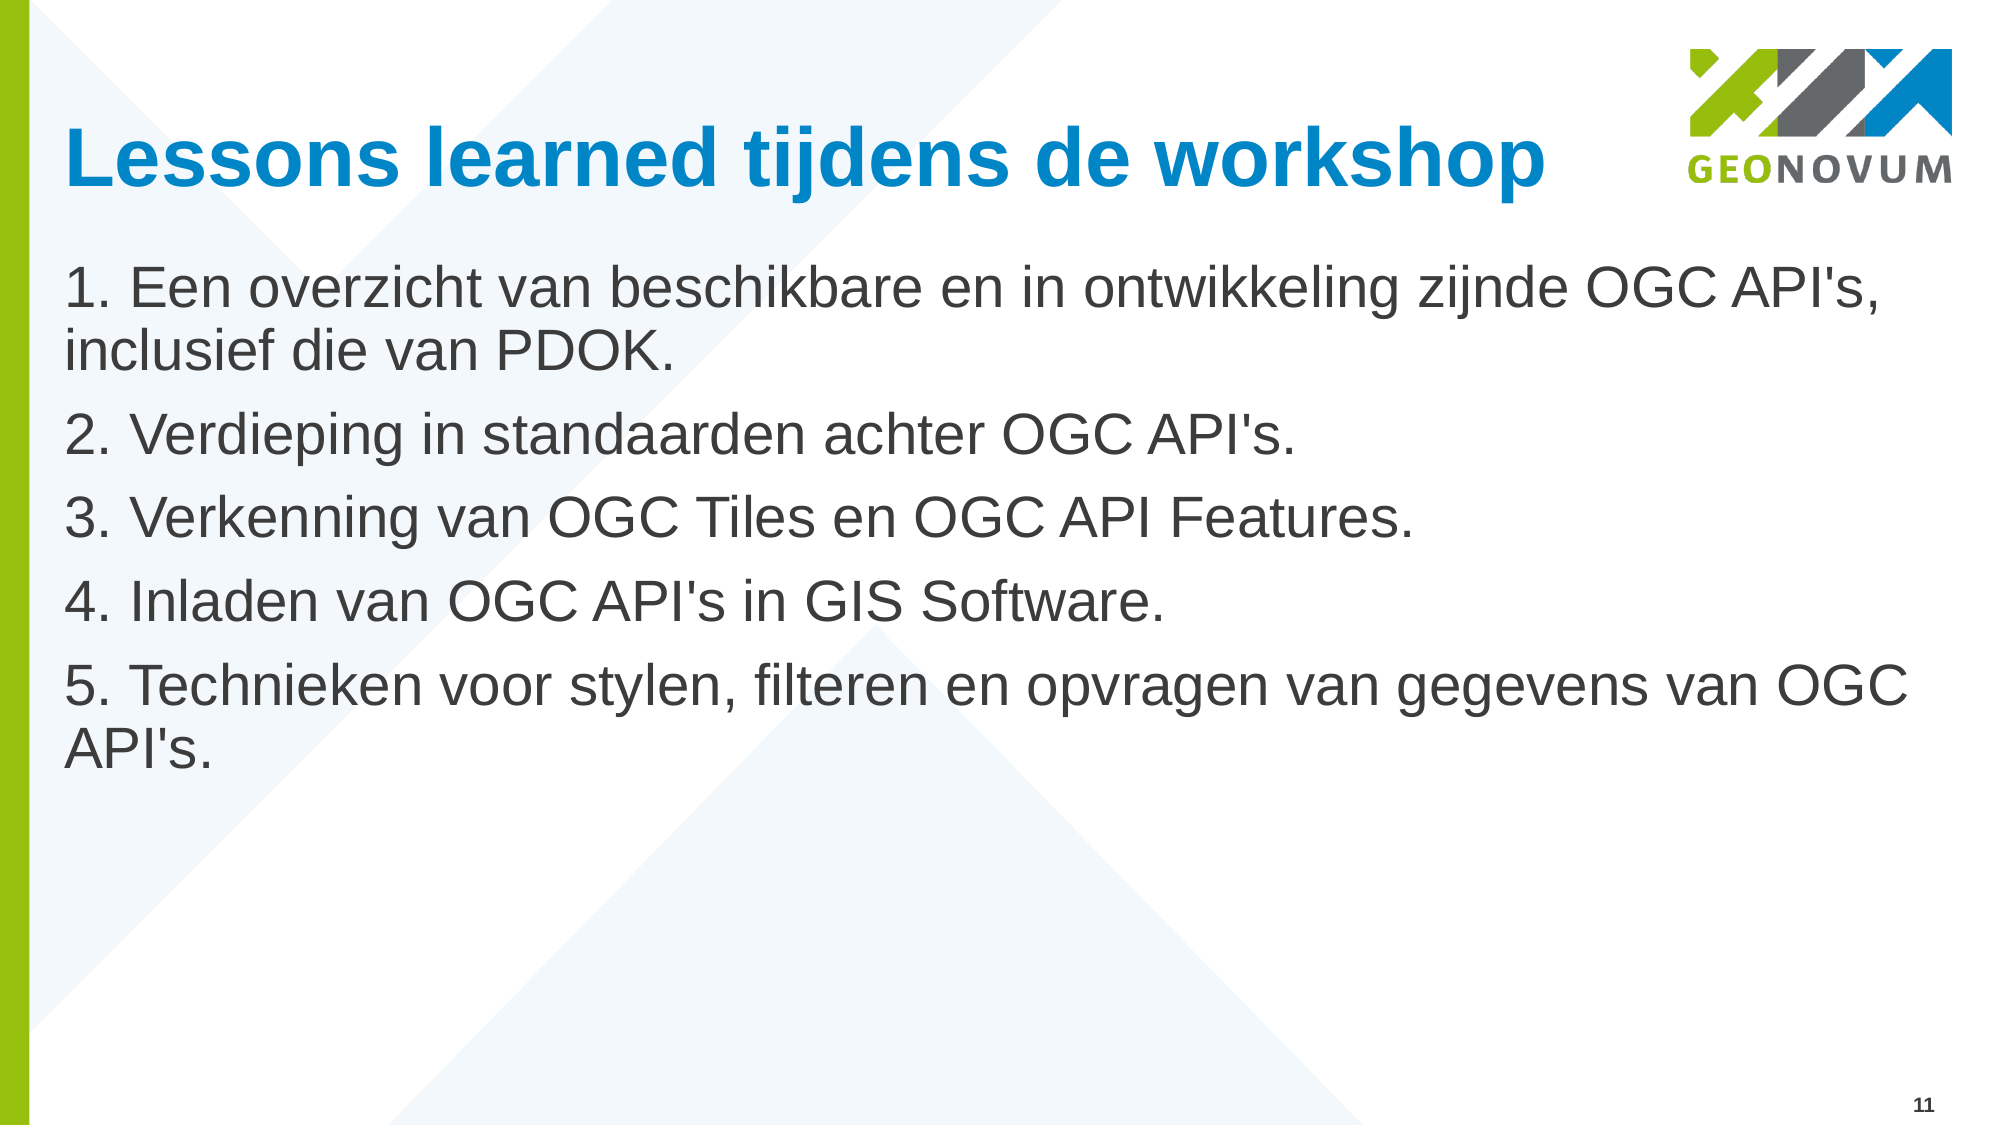

# Lessons learned tijdens de workshop
1. Een overzicht van beschikbare en in ontwikkeling zijnde OGC API's, inclusief die van PDOK.
2. Verdieping in standaarden achter OGC API's.
3. Verkenning van OGC Tiles en OGC API Features.
4. Inladen van OGC API's in GIS Software.
5. Technieken voor stylen, filteren en opvragen van gegevens van OGC API's.
11